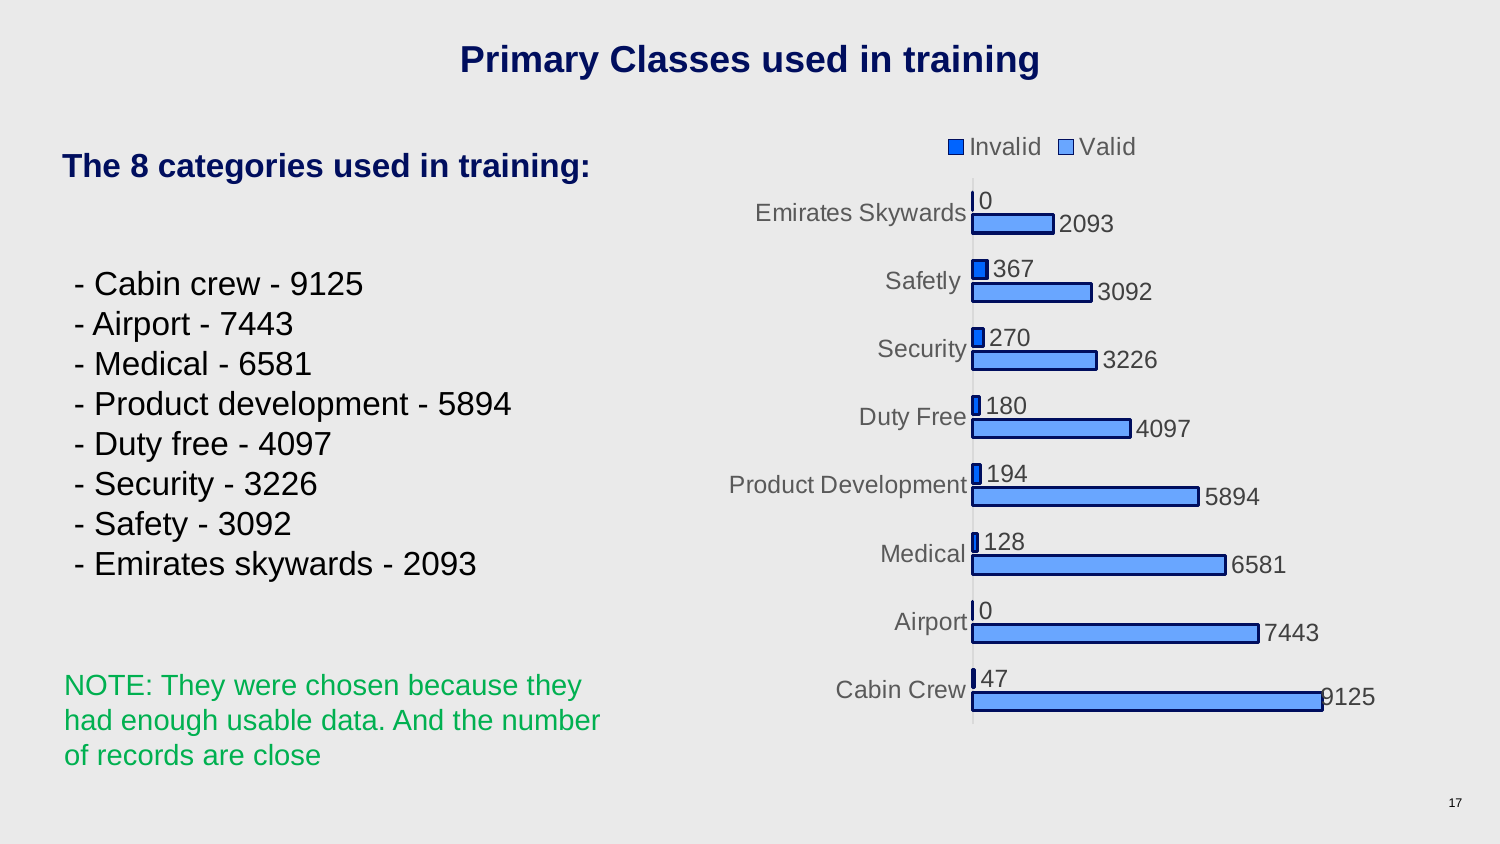

Primary Classes used in training

### Chart

| Category | Valid | Invalid |
|---|---|---|
| Cabin Crew | 9125.0 | 47.0 |
| Airport | 7443.0 | 0.0 |
| Medical | 6581.0 | 128.0 |
| Product Development | 5894.0 | 194.0 |
| Duty Free | 4097.0 | 180.0 |
| Security | 3226.0 | 270.0 |
| Safetly  | 3092.0 | 367.0 |
| Emirates Skywards | 2093.0 | 0.0 |
The 8 categories used in training:
- Cabin crew - 9125
- Airport - 7443
- Medical - 6581
- Product development - 5894
- Duty free - 4097
- Security - 3226
- Safety - 3092
- Emirates skywards - 2093
NOTE: They were chosen because they had enough usable data. And the number of records are close
17